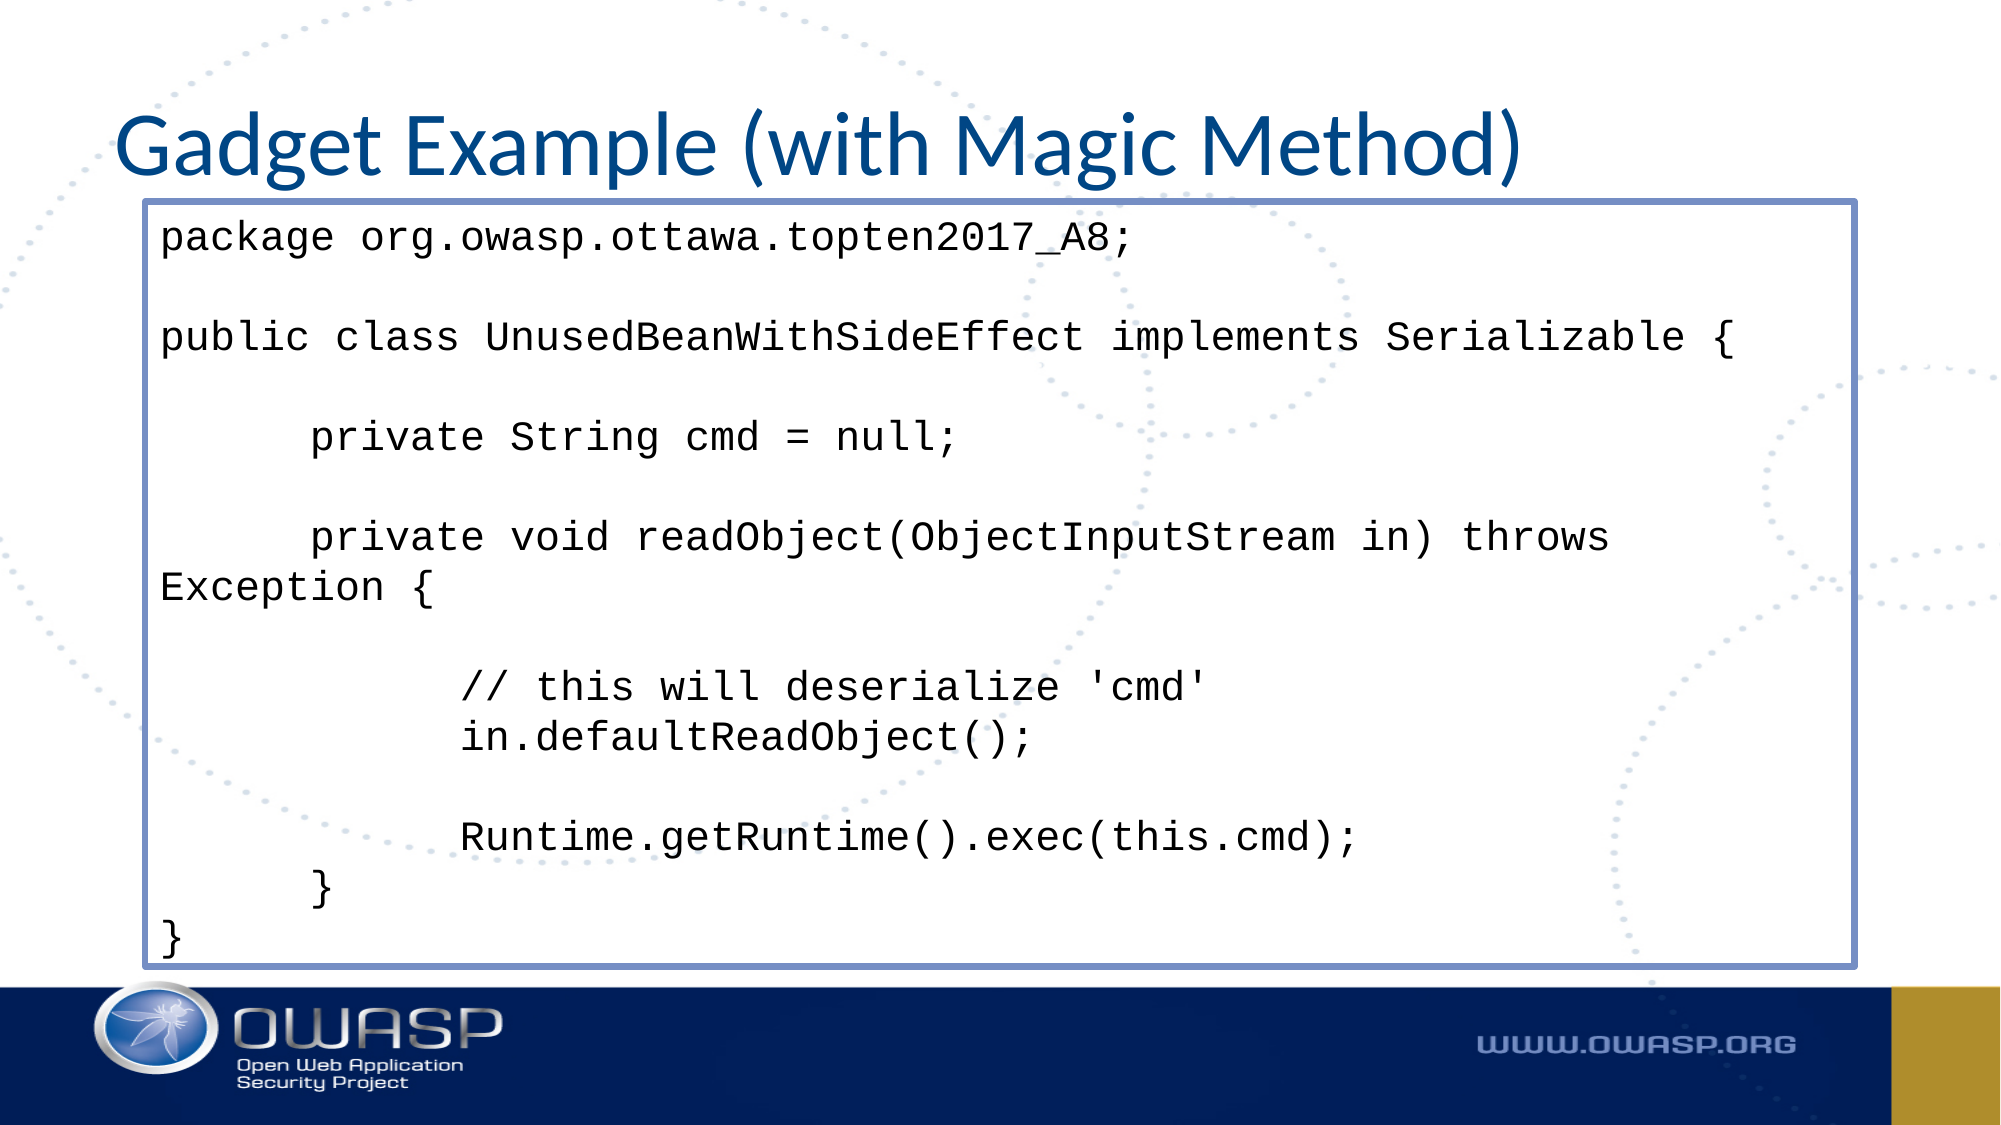

# Gadget Example (with Magic Method)
package org.owasp.ottawa.topten2017_A8;

public class UnusedBeanWithSideEffect implements Serializable {

	private String cmd = null;

	private void readObject(ObjectInputStream in) throws Exception {

		// this will deserialize 'cmd'
		in.defaultReadObject();

		Runtime.getRuntime().exec(this.cmd);
	}
}